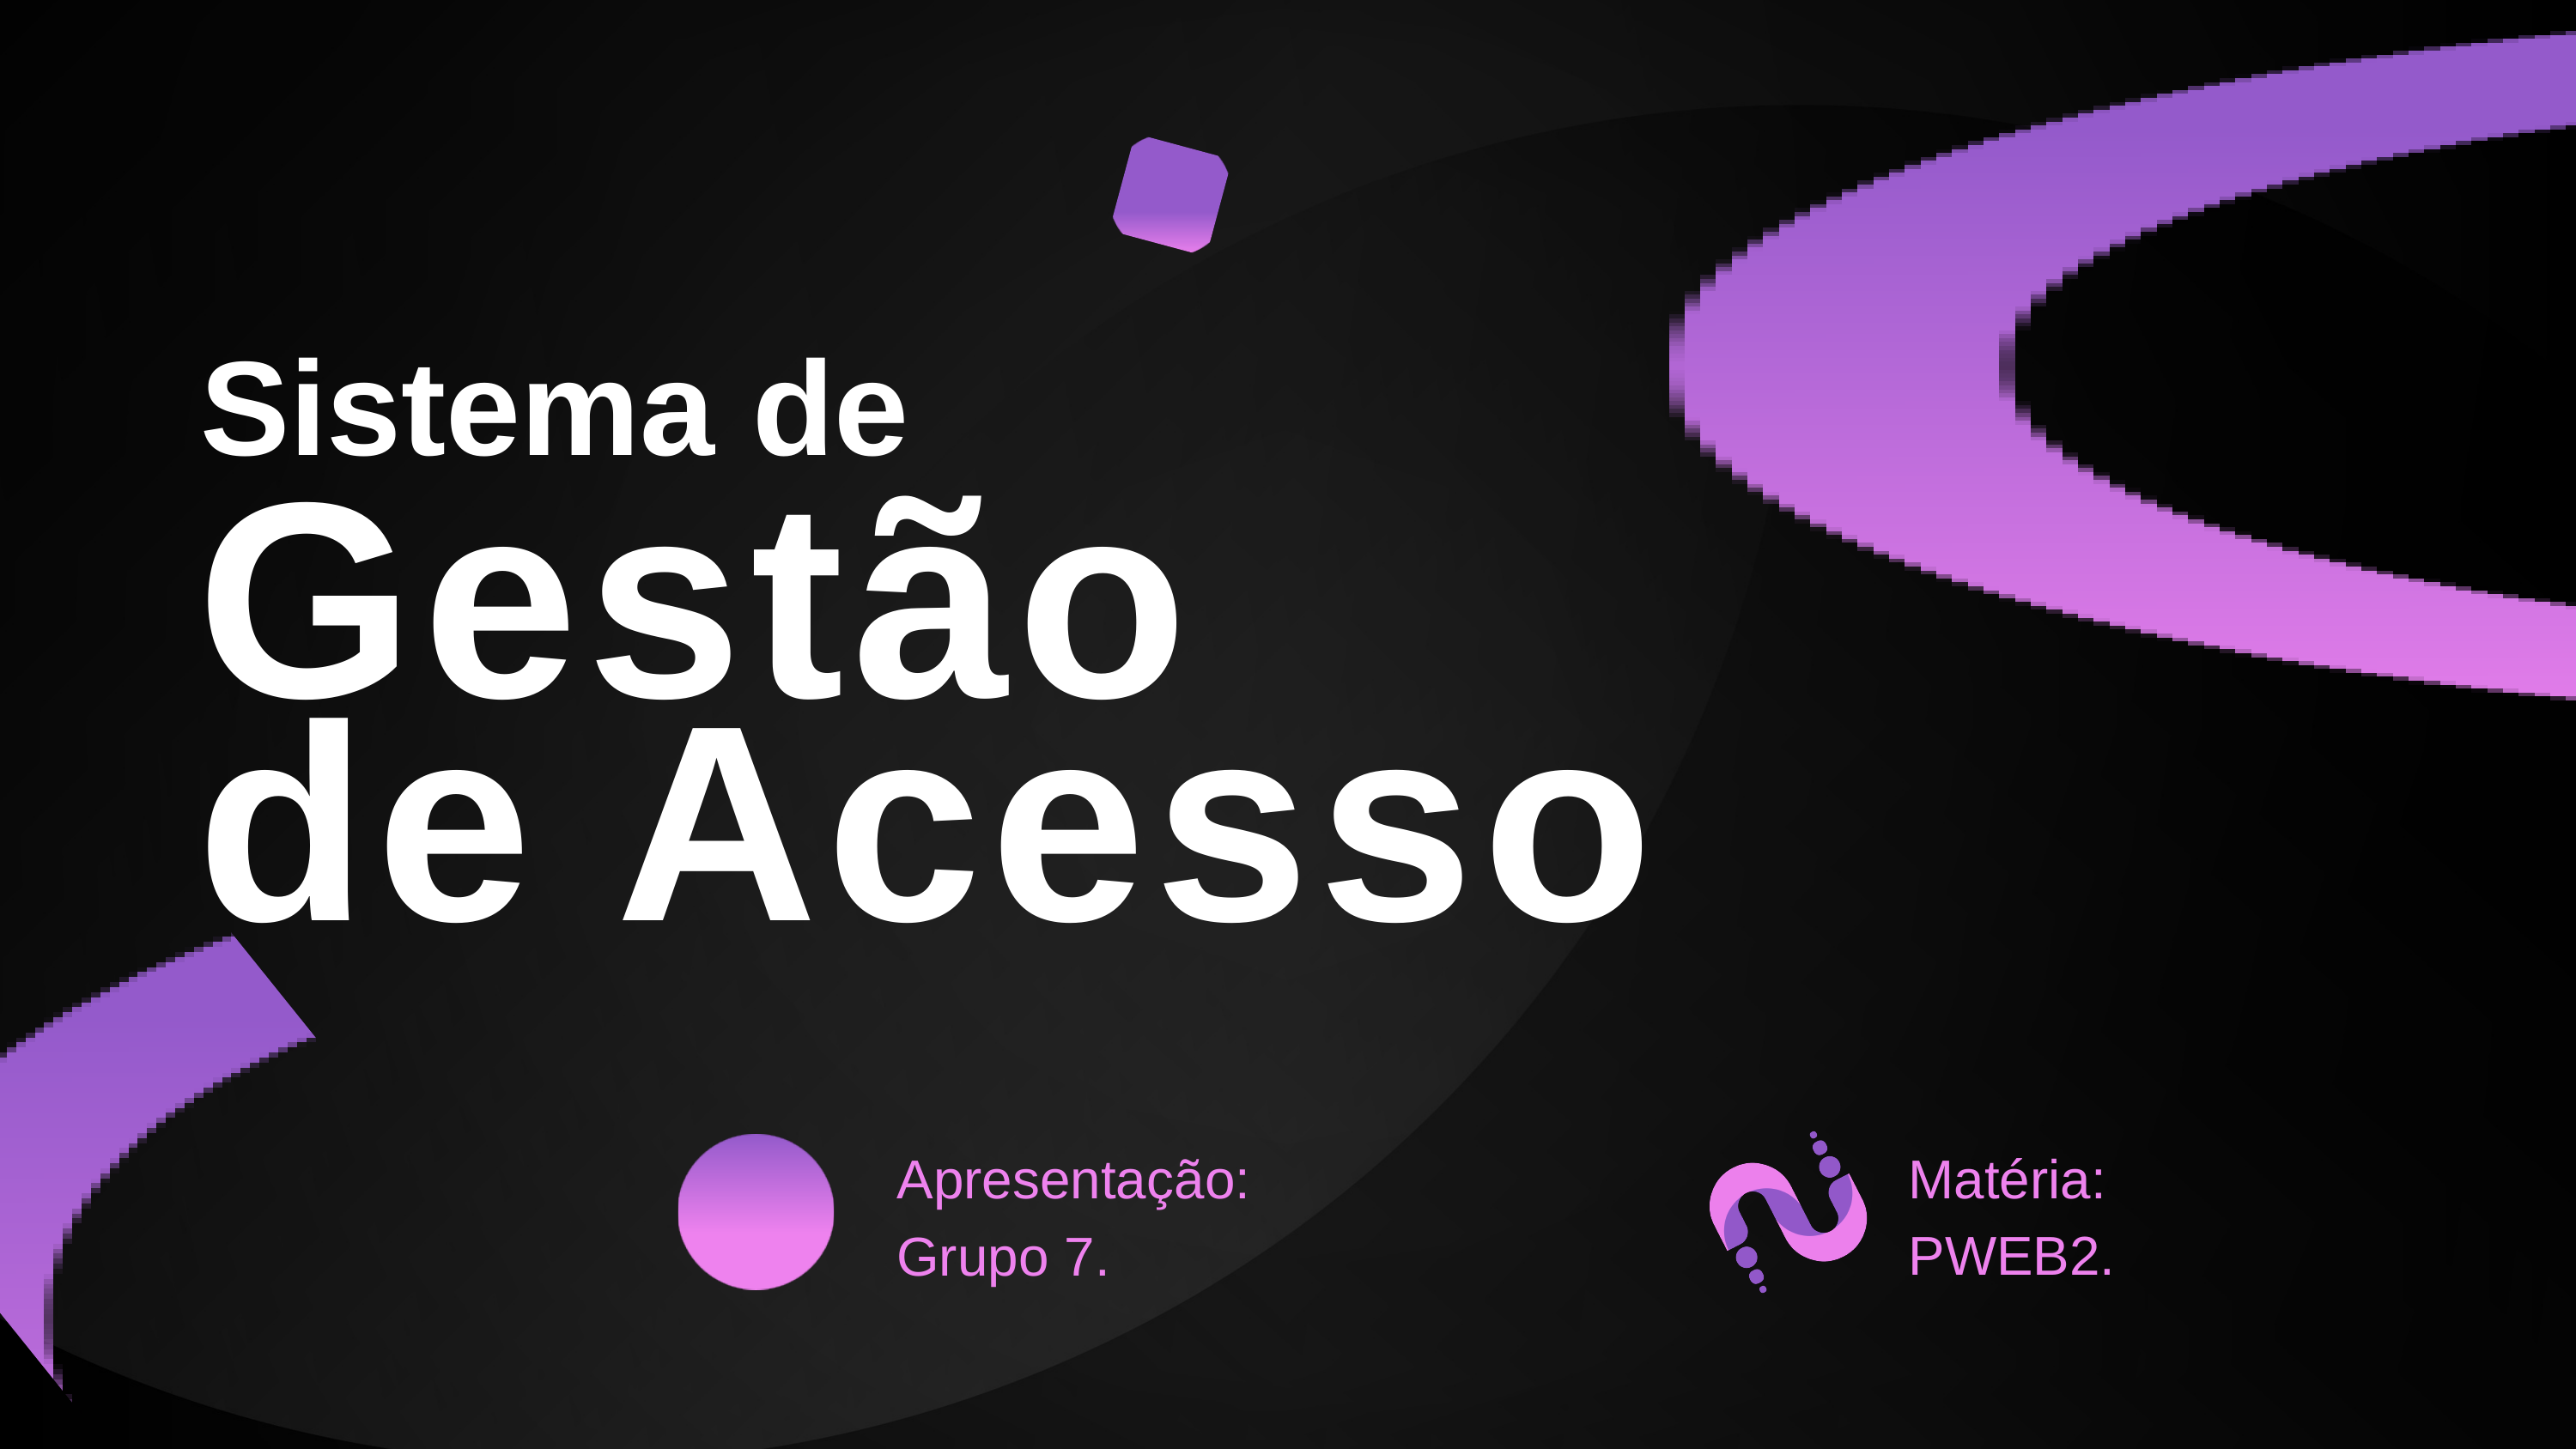

Sistema de
Gestão
de Acesso

Matéria:
PWEB2.
Apresentação:
Grupo 7.